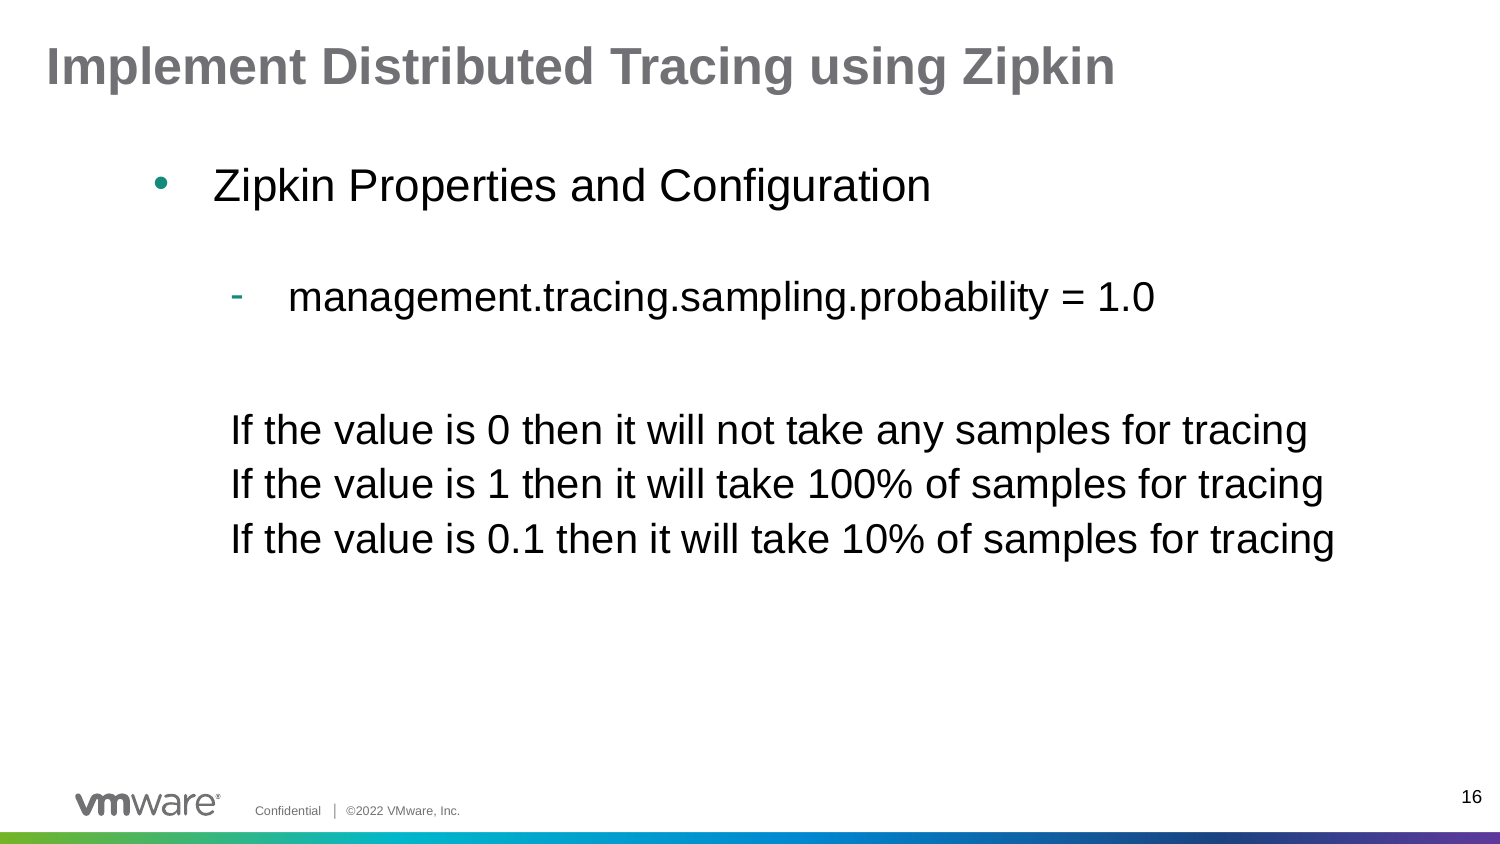

# Implement Distributed Tracing using Zipkin
Zipkin Properties and Configuration

management.tracing.sampling.probability = 1.0

If the value is 0 then it will not take any samples for tracing
If the value is 1 then it will take 100% of samples for tracing
If the value is 0.1 then it will take 10% of samples for tracing
16